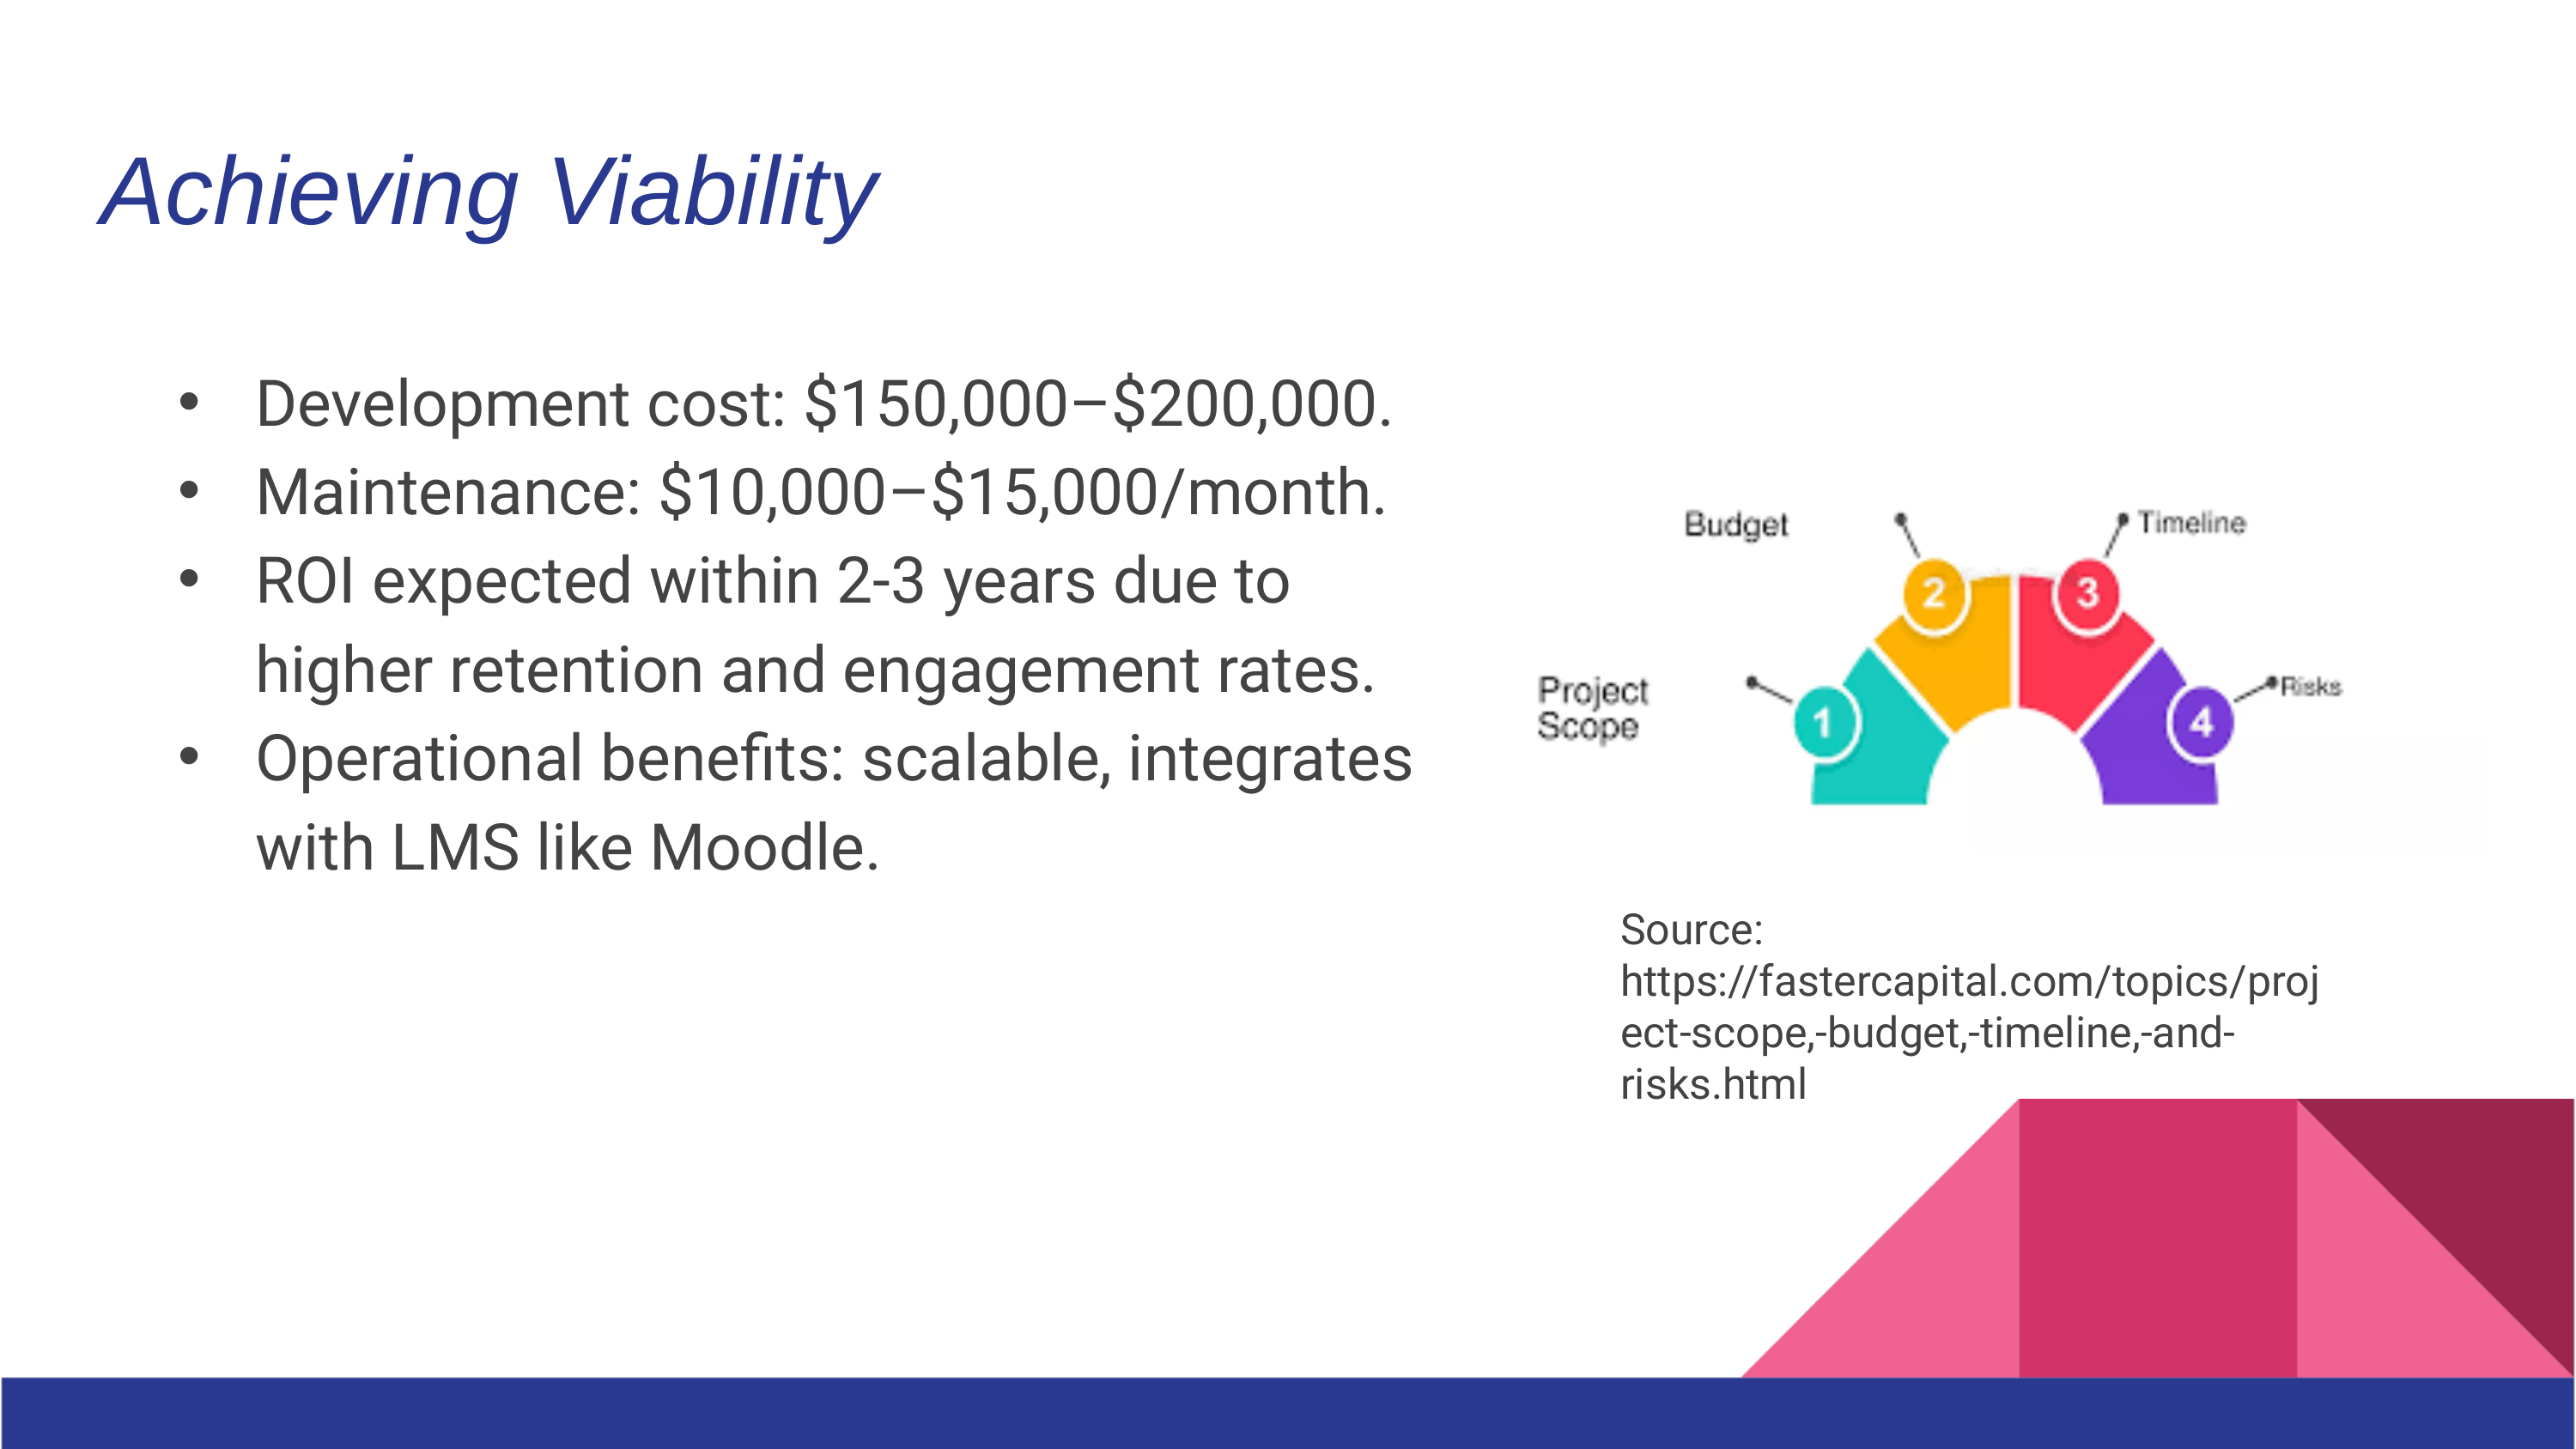

Achieving Viability
Development cost: $150,000–$200,000.
Maintenance: $10,000–$15,000/month.
ROI expected within 2-3 years due to higher retention and engagement rates.
Operational benefits: scalable, integrates with LMS like Moodle.

Source: https://fastercapital.com/topics/project-scope,-budget,-timeline,-and-risks.html